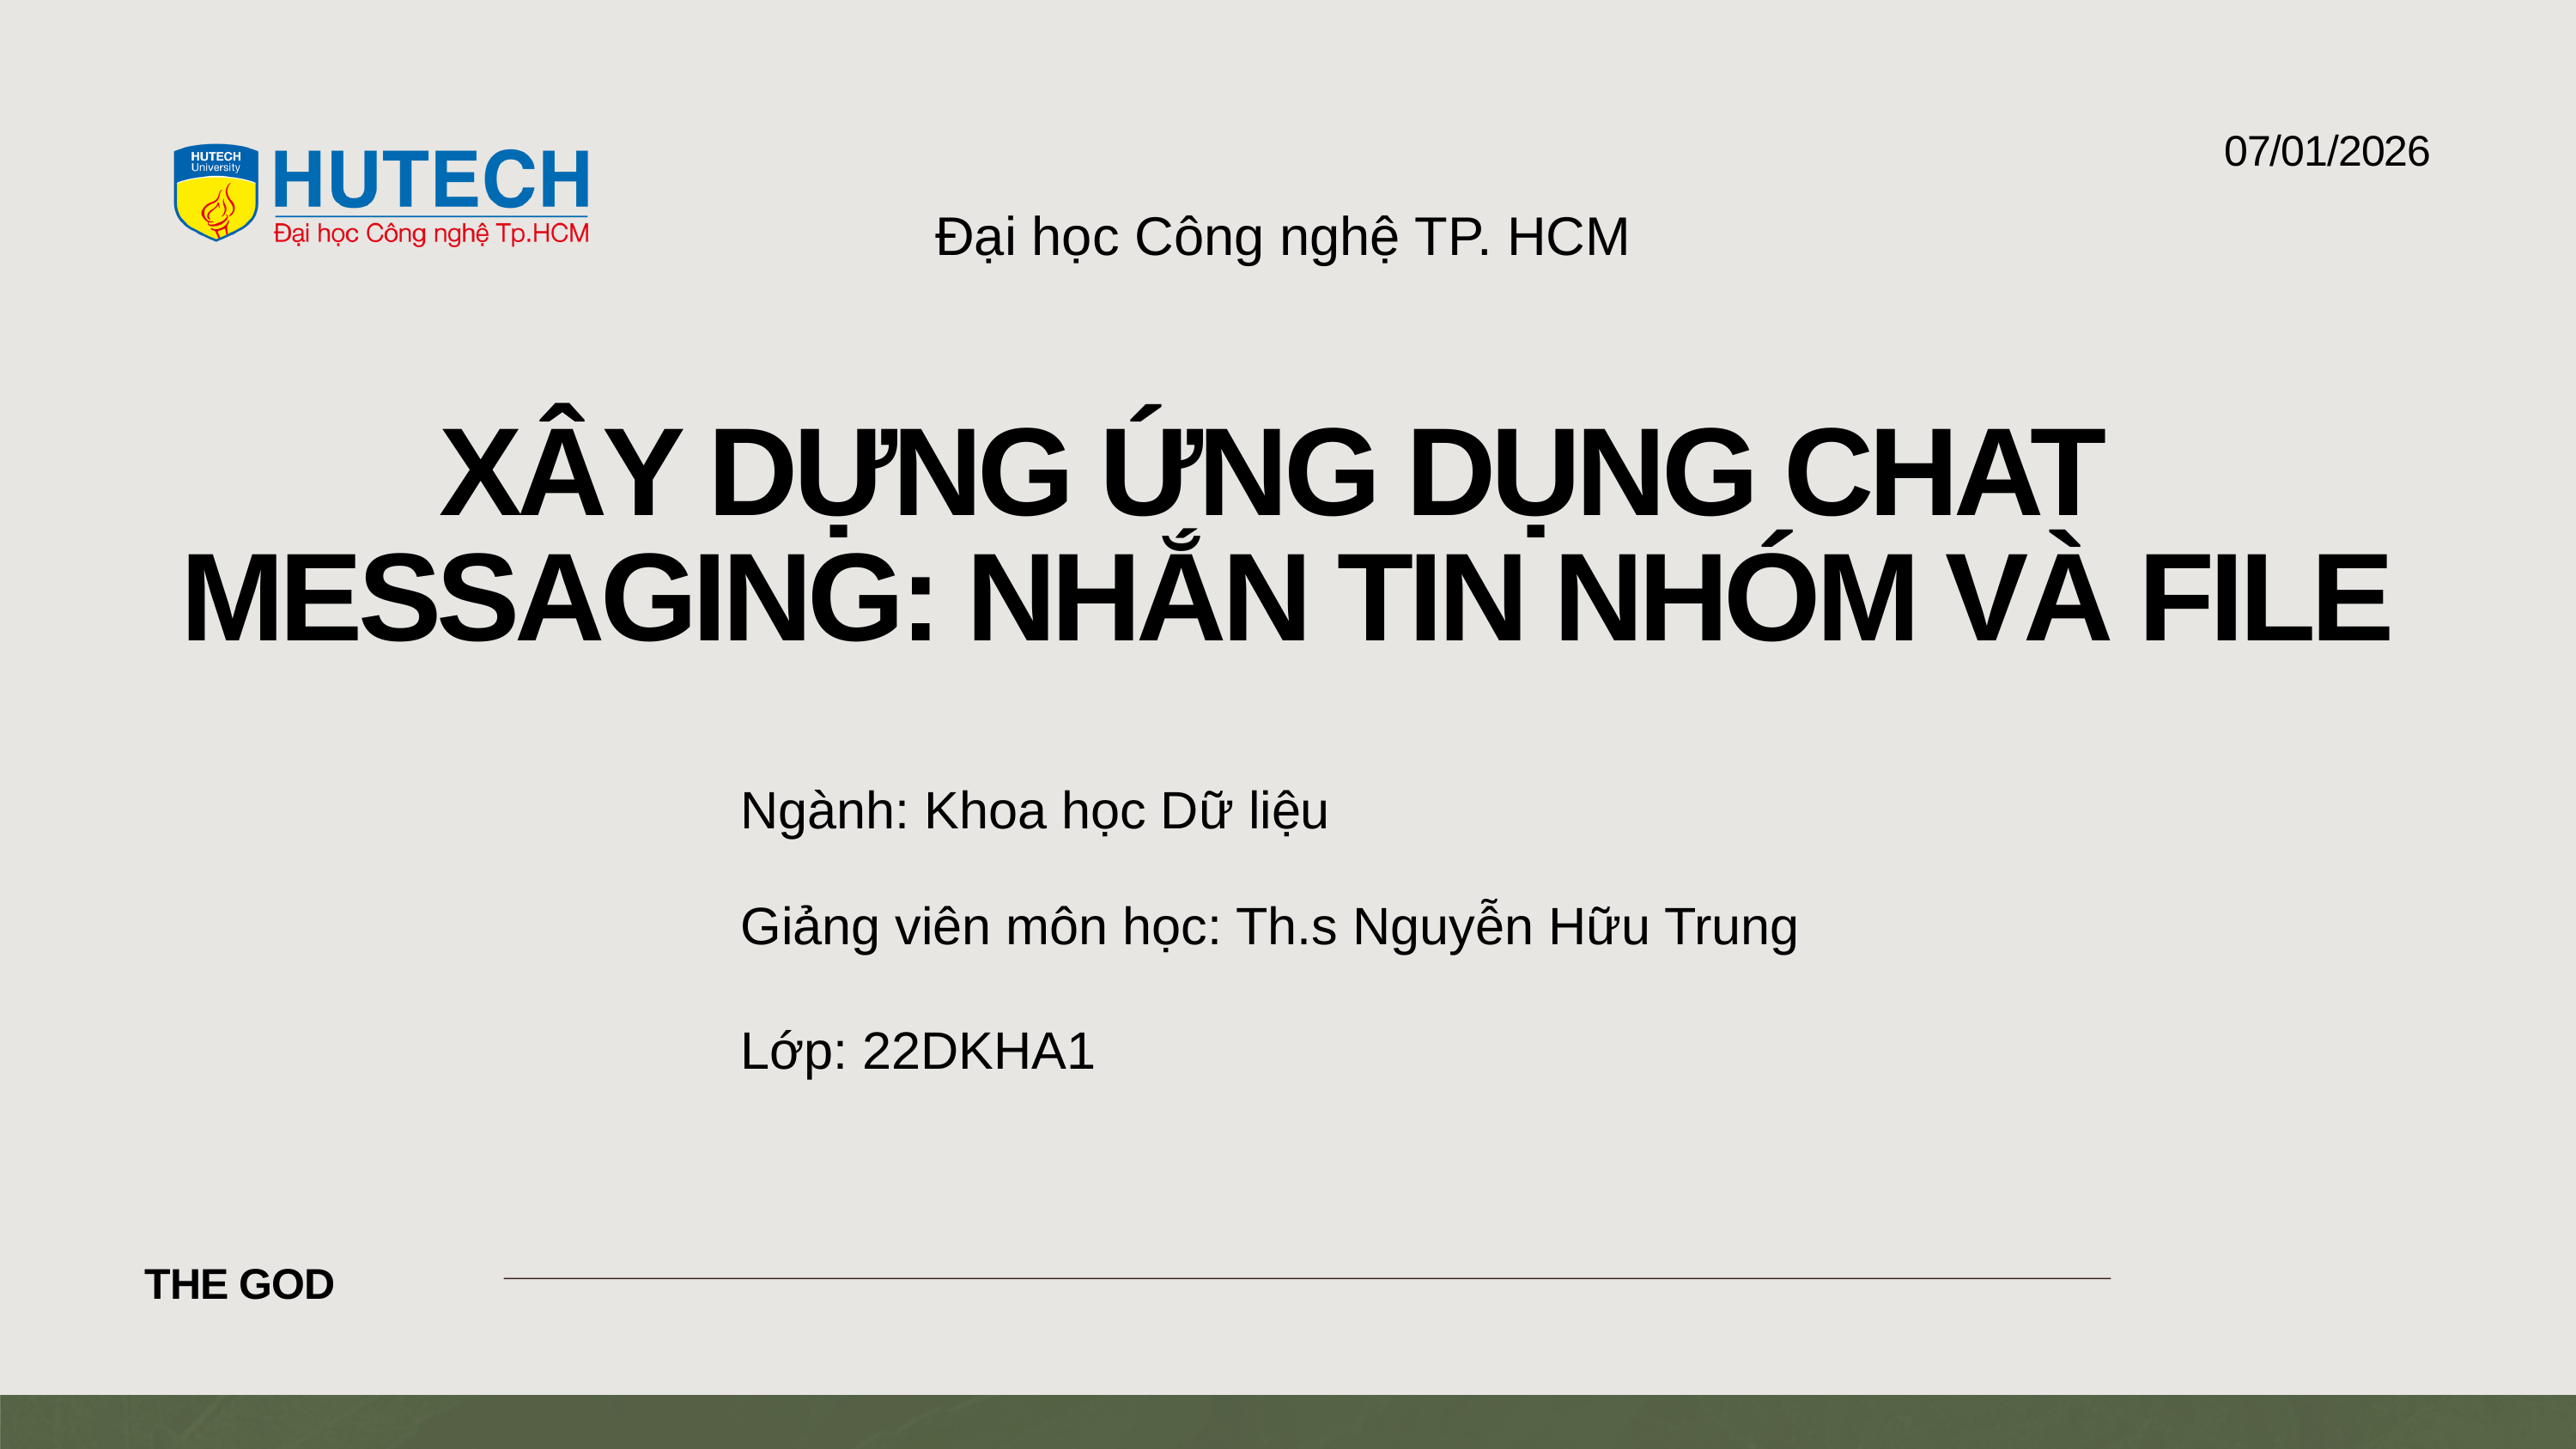

07/01/2026

Đại học Công nghệ TP. HCM
XÂY DỰNG ỨNG DỤNG CHAT
MESSAGING: NHẮN TIN NHÓM VÀ FILE

Ngành: Khoa học Dữ liệu

Giảng viên môn học: Th.s Nguyễn Hữu Trung

Lớp: 22DKHA1

THE GOD